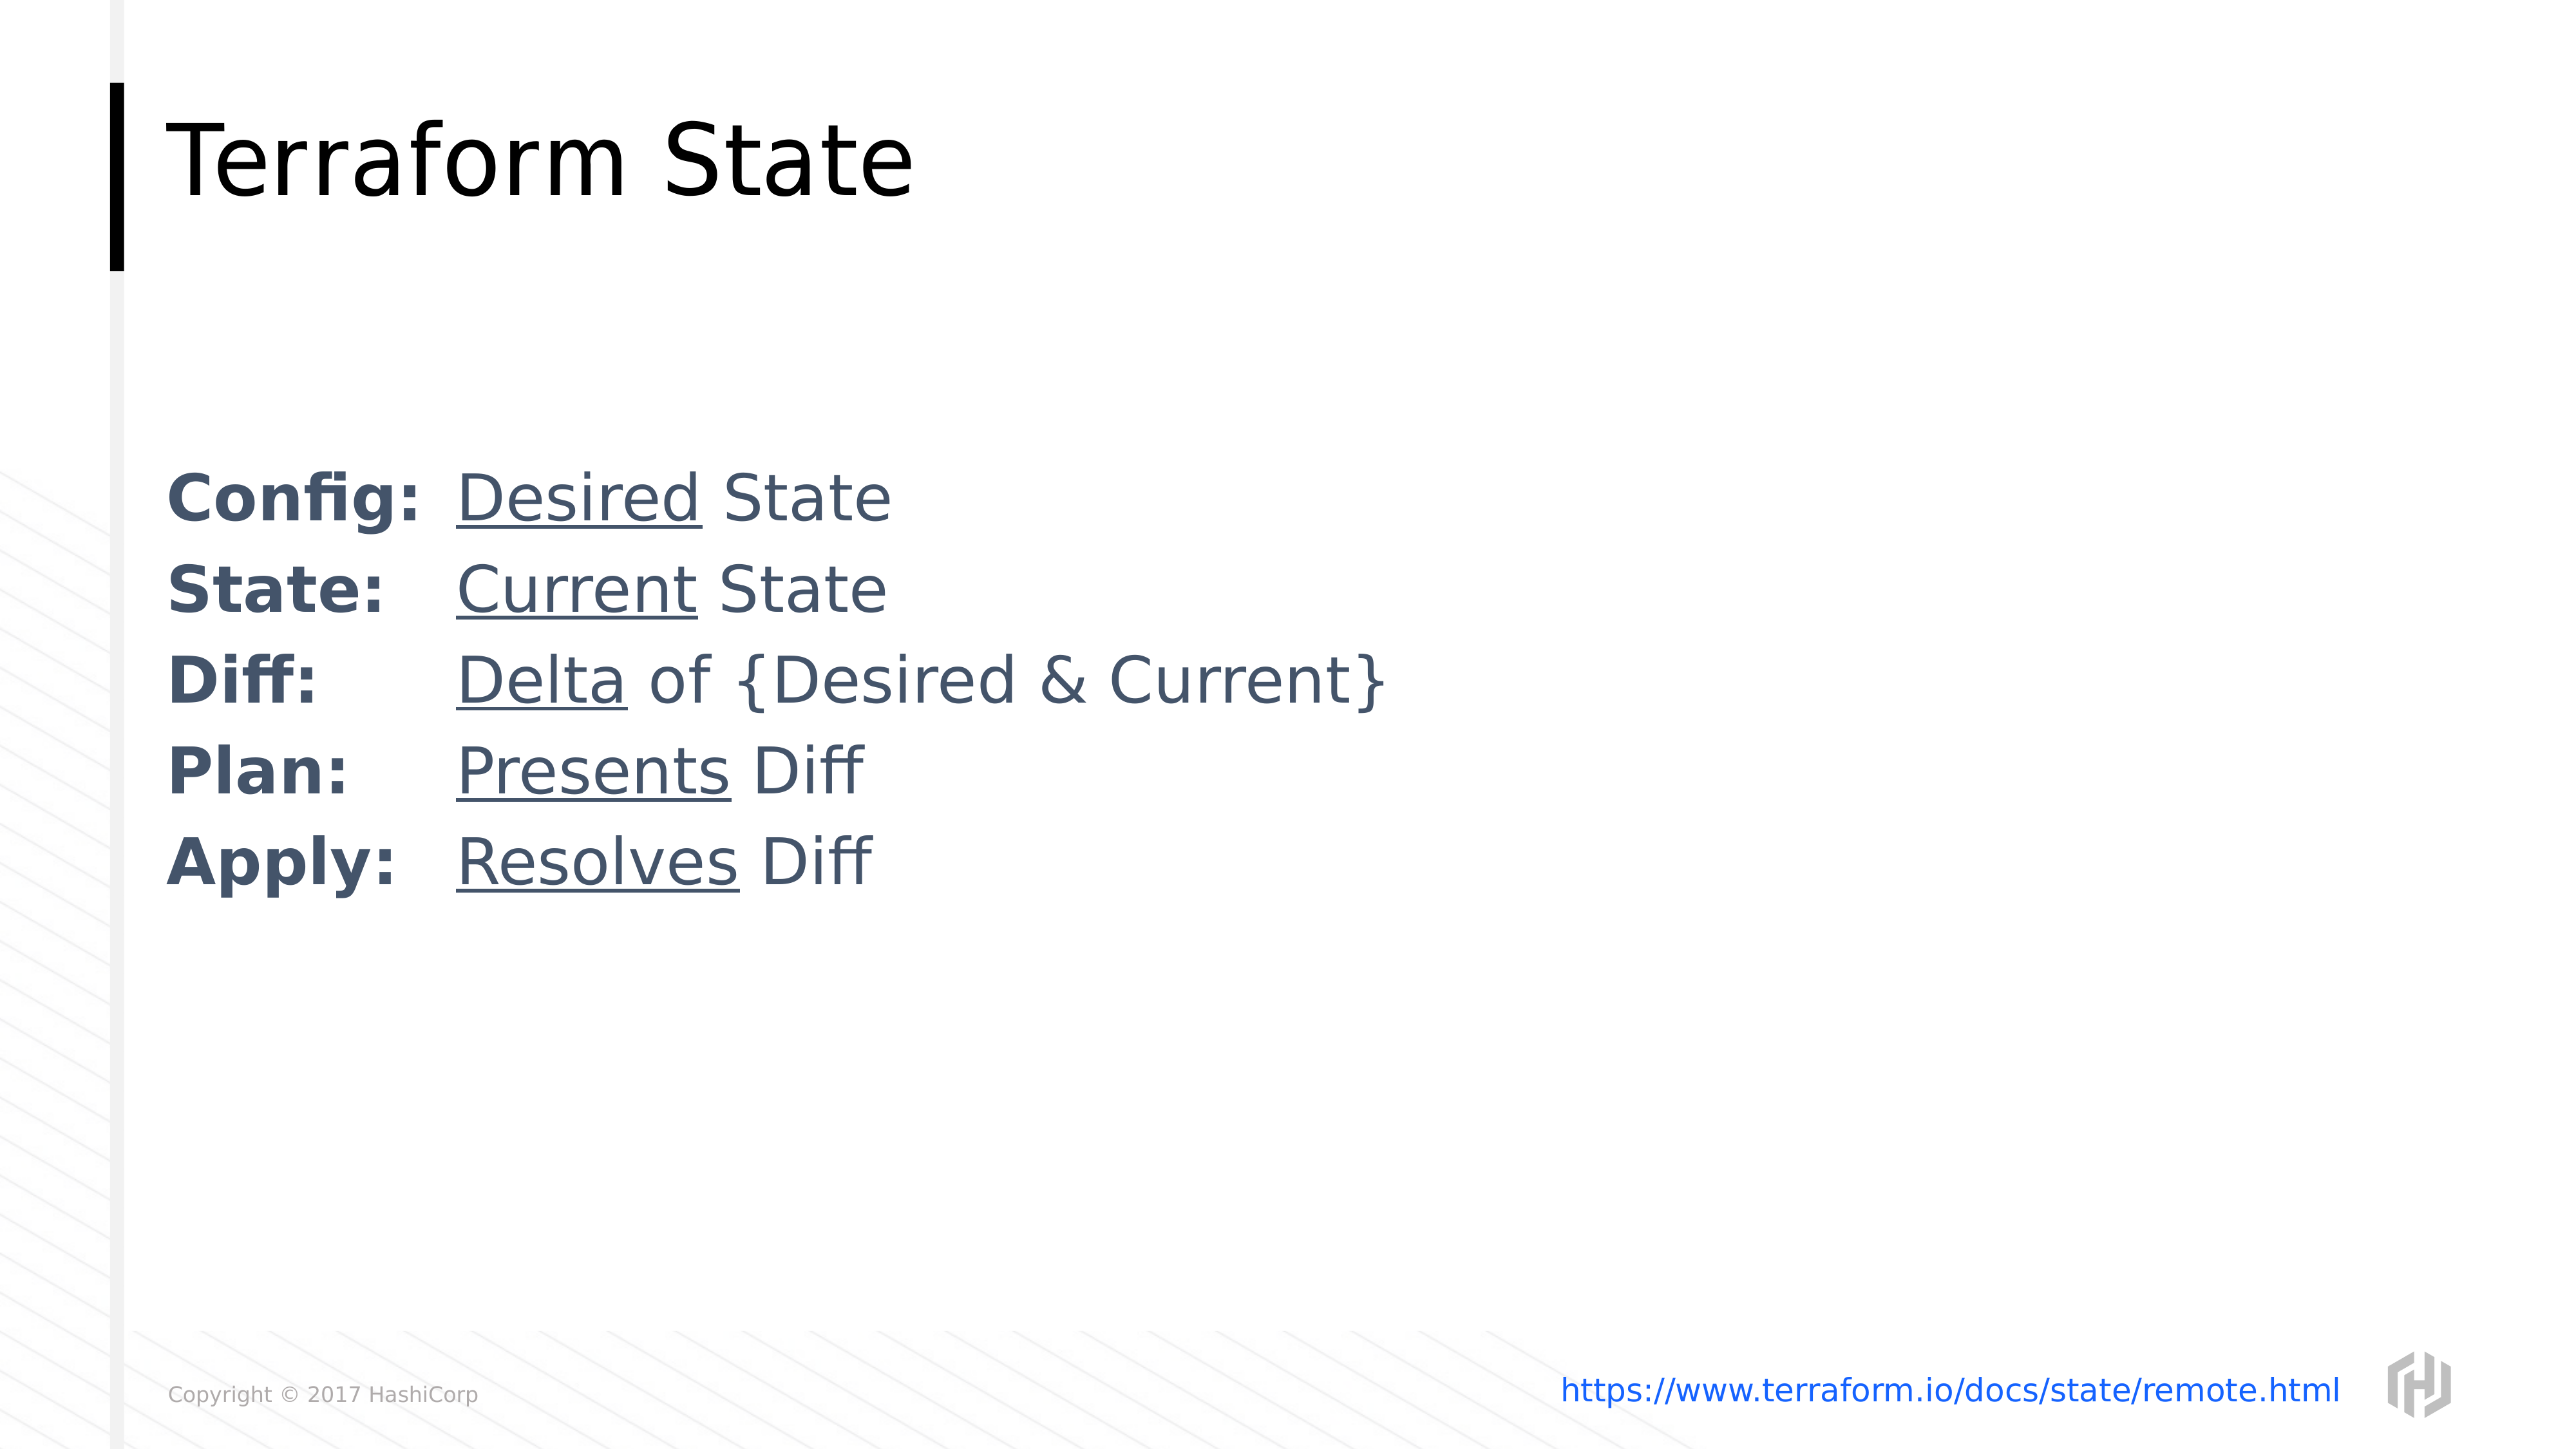

# Terraform State

Config: 	Desired State
State: 	Current State
Diff: 		Delta of {Desired & Current}
Plan: 	Presents Diff
Apply: 	Resolves Diff

https://www.terraform.io/docs/state/remote.html